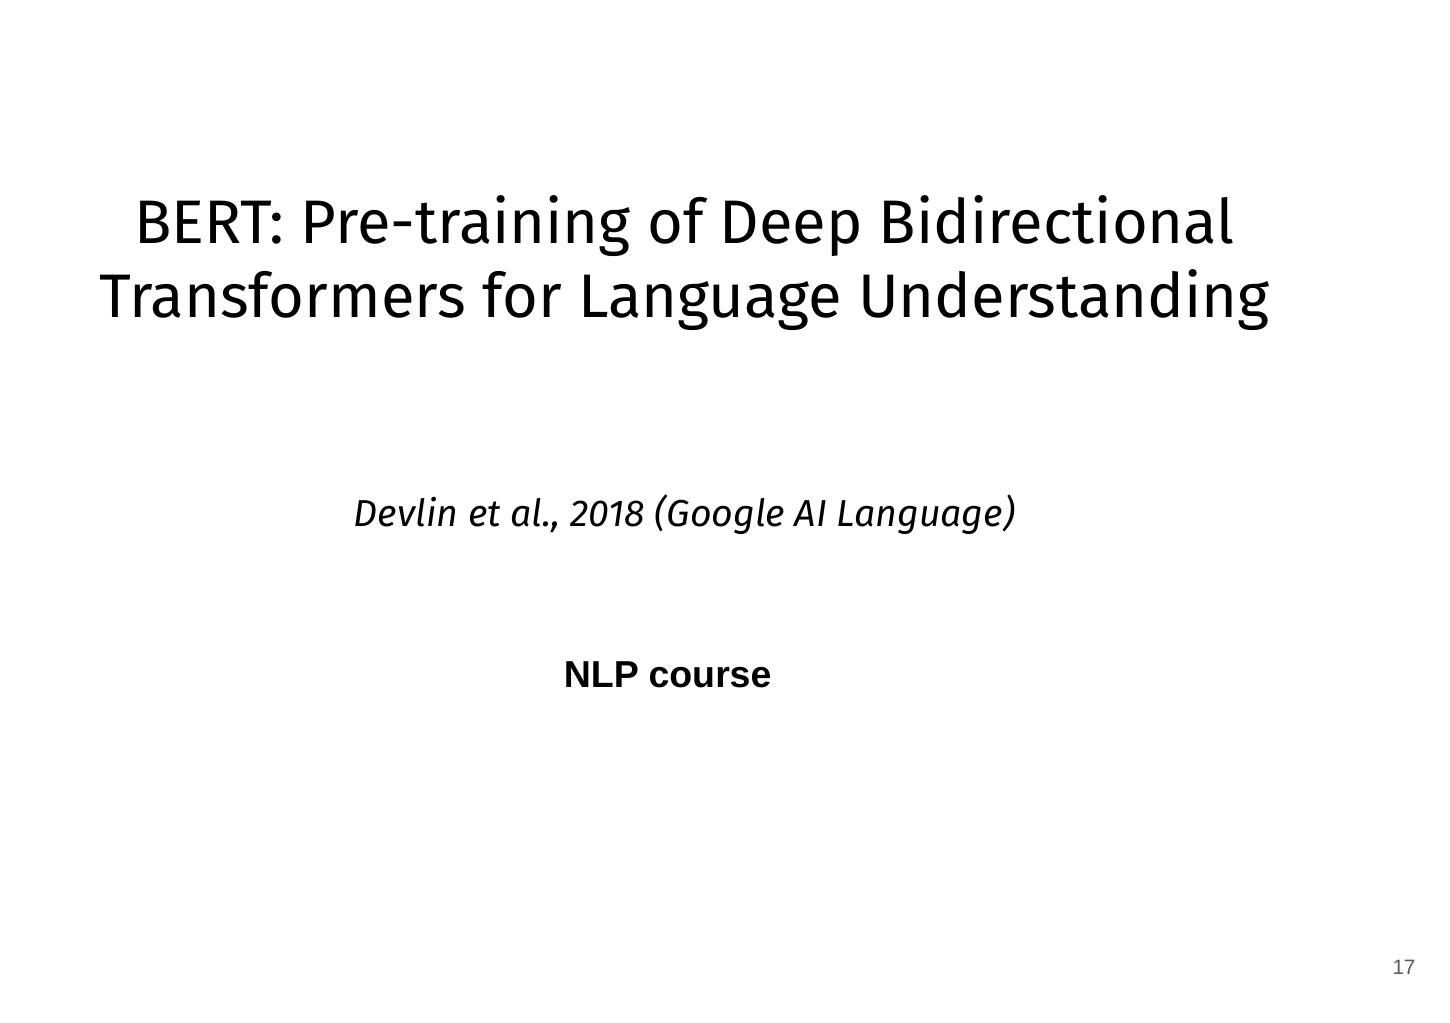

BERT: Pre-training of Deep Bidirectional Transformers for Language Understanding​
Devlin et al., 2018 (Google AI Language)​
NLP course
17